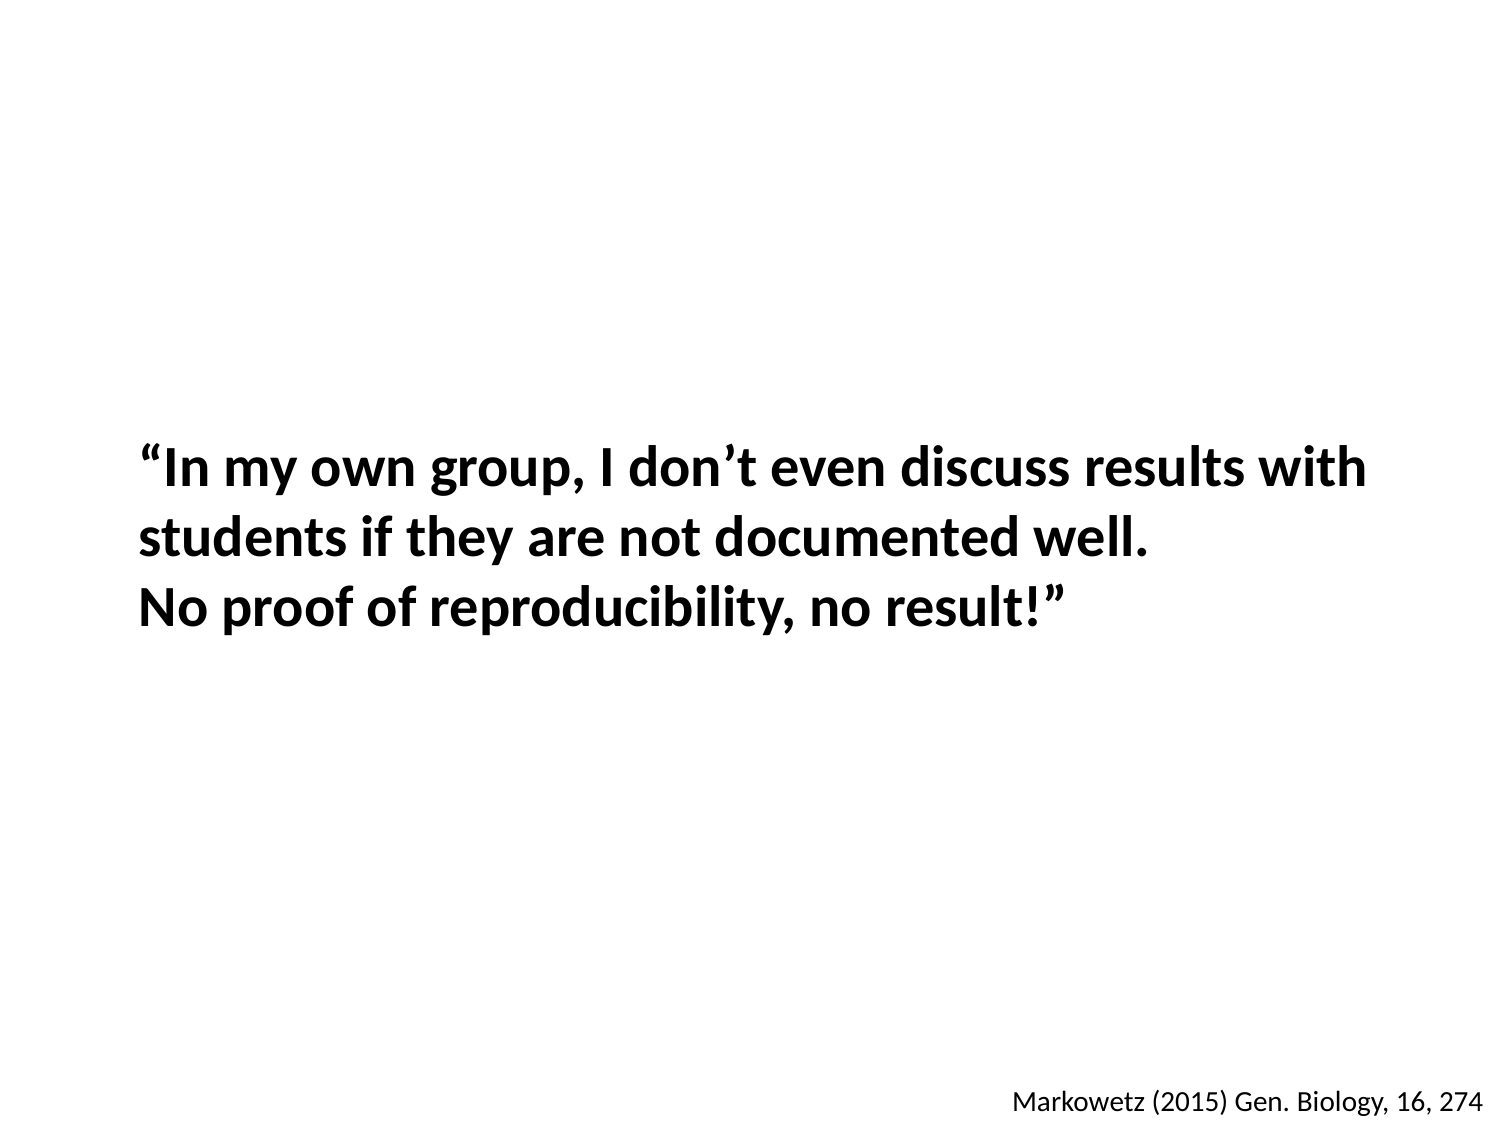

“In my own group, I don’t even discuss results with students if they are not documented well.
No proof of reproducibility, no result!”
Markowetz (2015) Gen. Biology, 16, 274